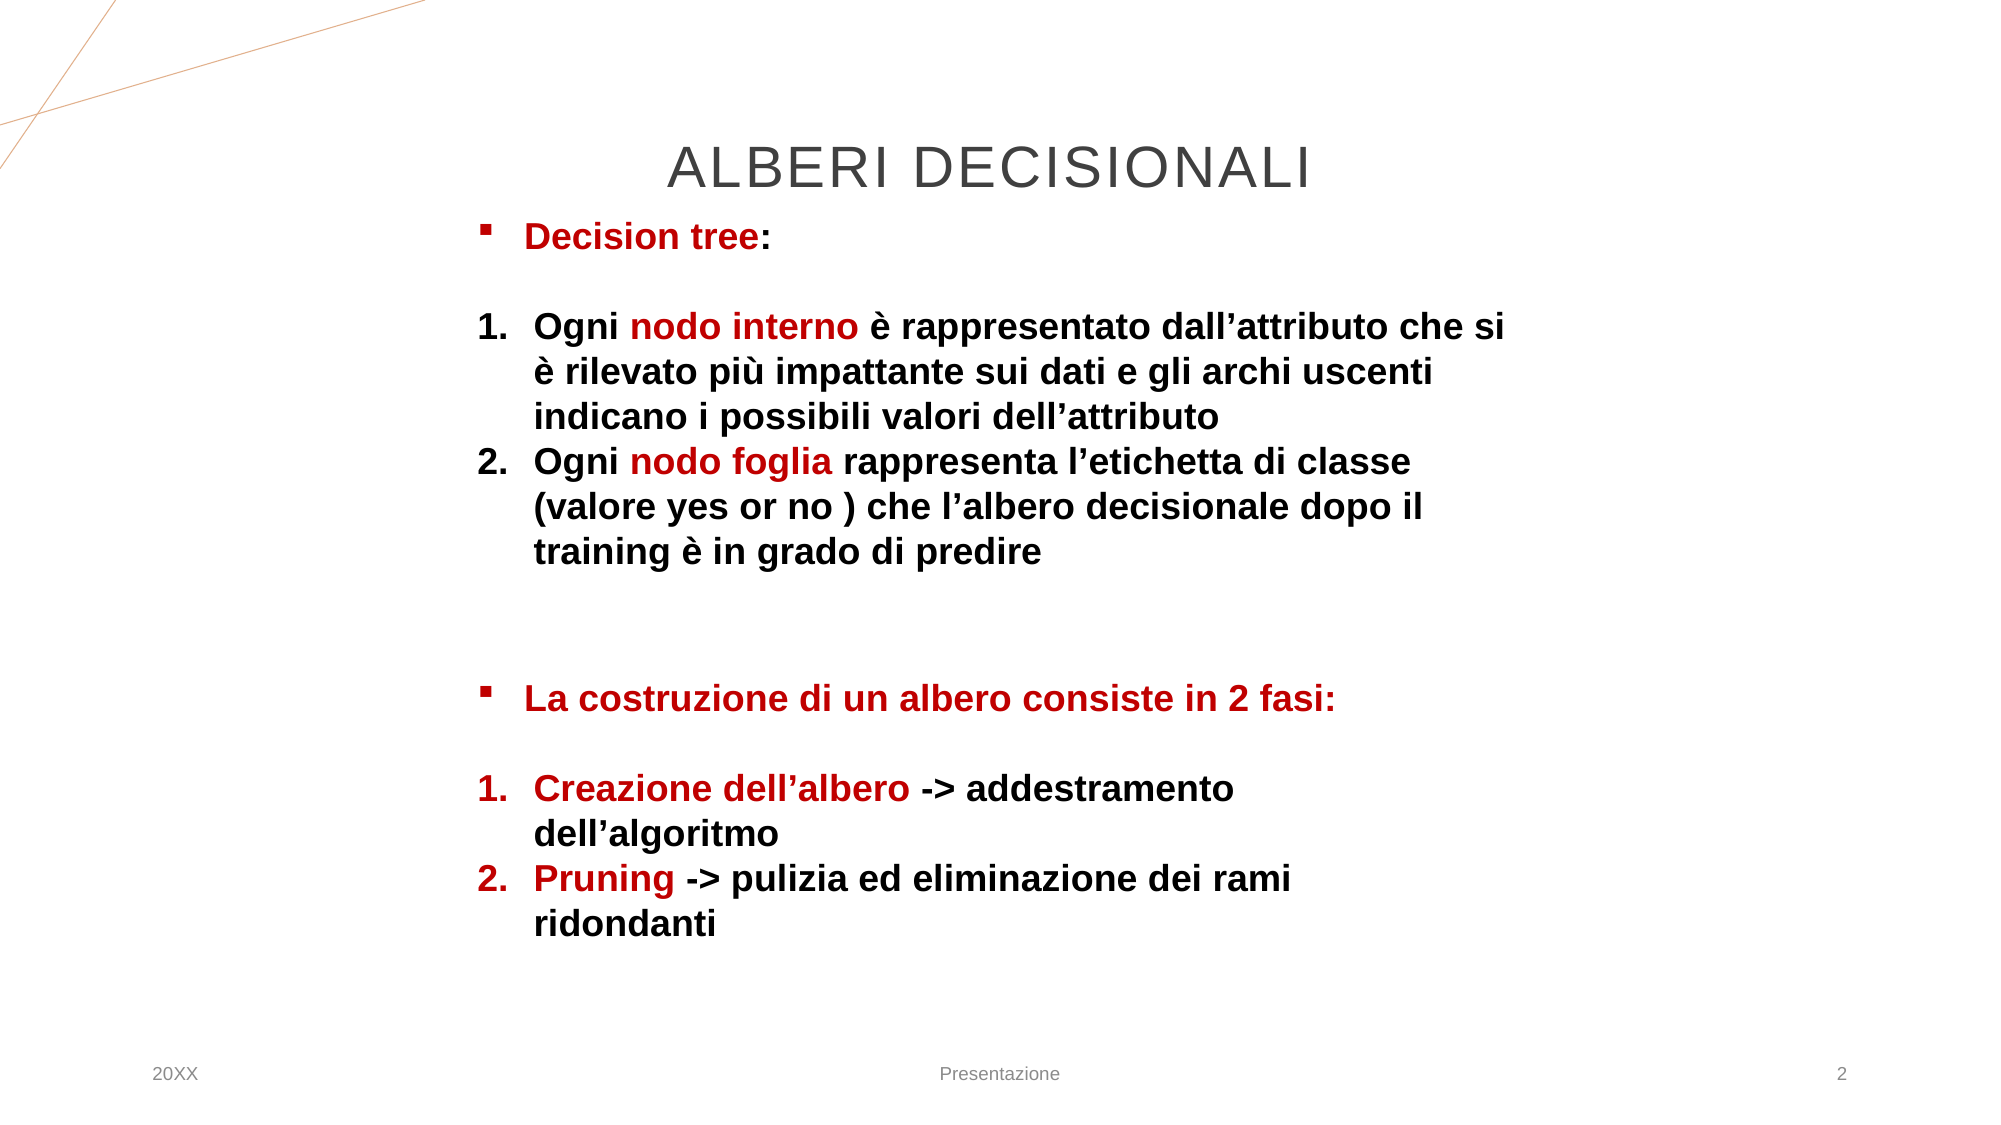

# alberi decisionali
Decision tree:

Ogni nodo interno è rappresentato dall’attributo che si è rilevato più impattante sui dati e gli archi uscenti indicano i possibili valori dell’attributo
Ogni nodo foglia rappresenta l’etichetta di classe (valore yes or no ) che l’albero decisionale dopo il training è in grado di predire

La costruzione di un albero consiste in 2 fasi:

Creazione dell’albero -> addestramento dell’algoritmo
Pruning -> pulizia ed eliminazione dei rami ridondanti

20XX
Presentazione
2